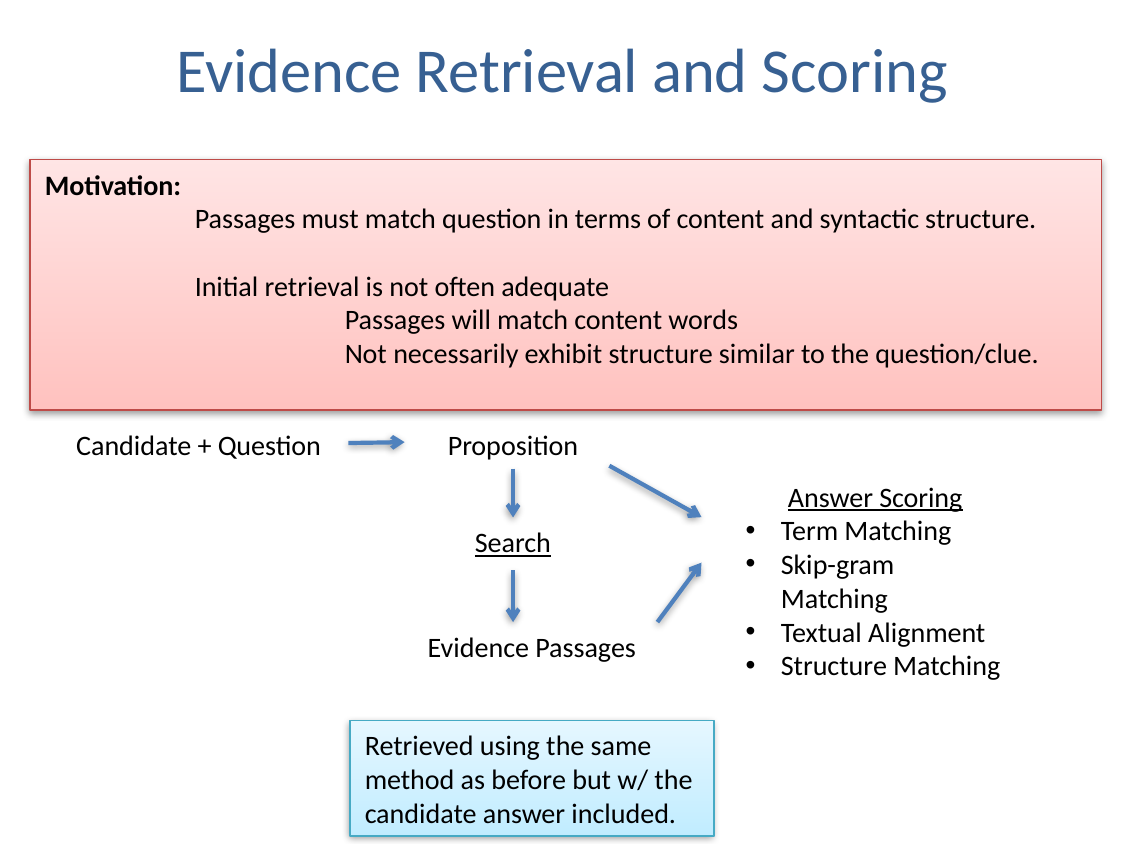

# Evidence Retrieval and Scoring
Motivation:
	Passages must match question in terms of content and syntactic structure.

	Initial retrieval is not often adequate
		Passages will match content words
		Not necessarily exhibit structure similar to the question/clue.

Candidate + Question
Proposition
Answer Scoring
Term Matching
Skip-gram Matching
Textual Alignment
Structure Matching
Search
Evidence Passages
Retrieved using the same method as before but w/ the candidate answer included.